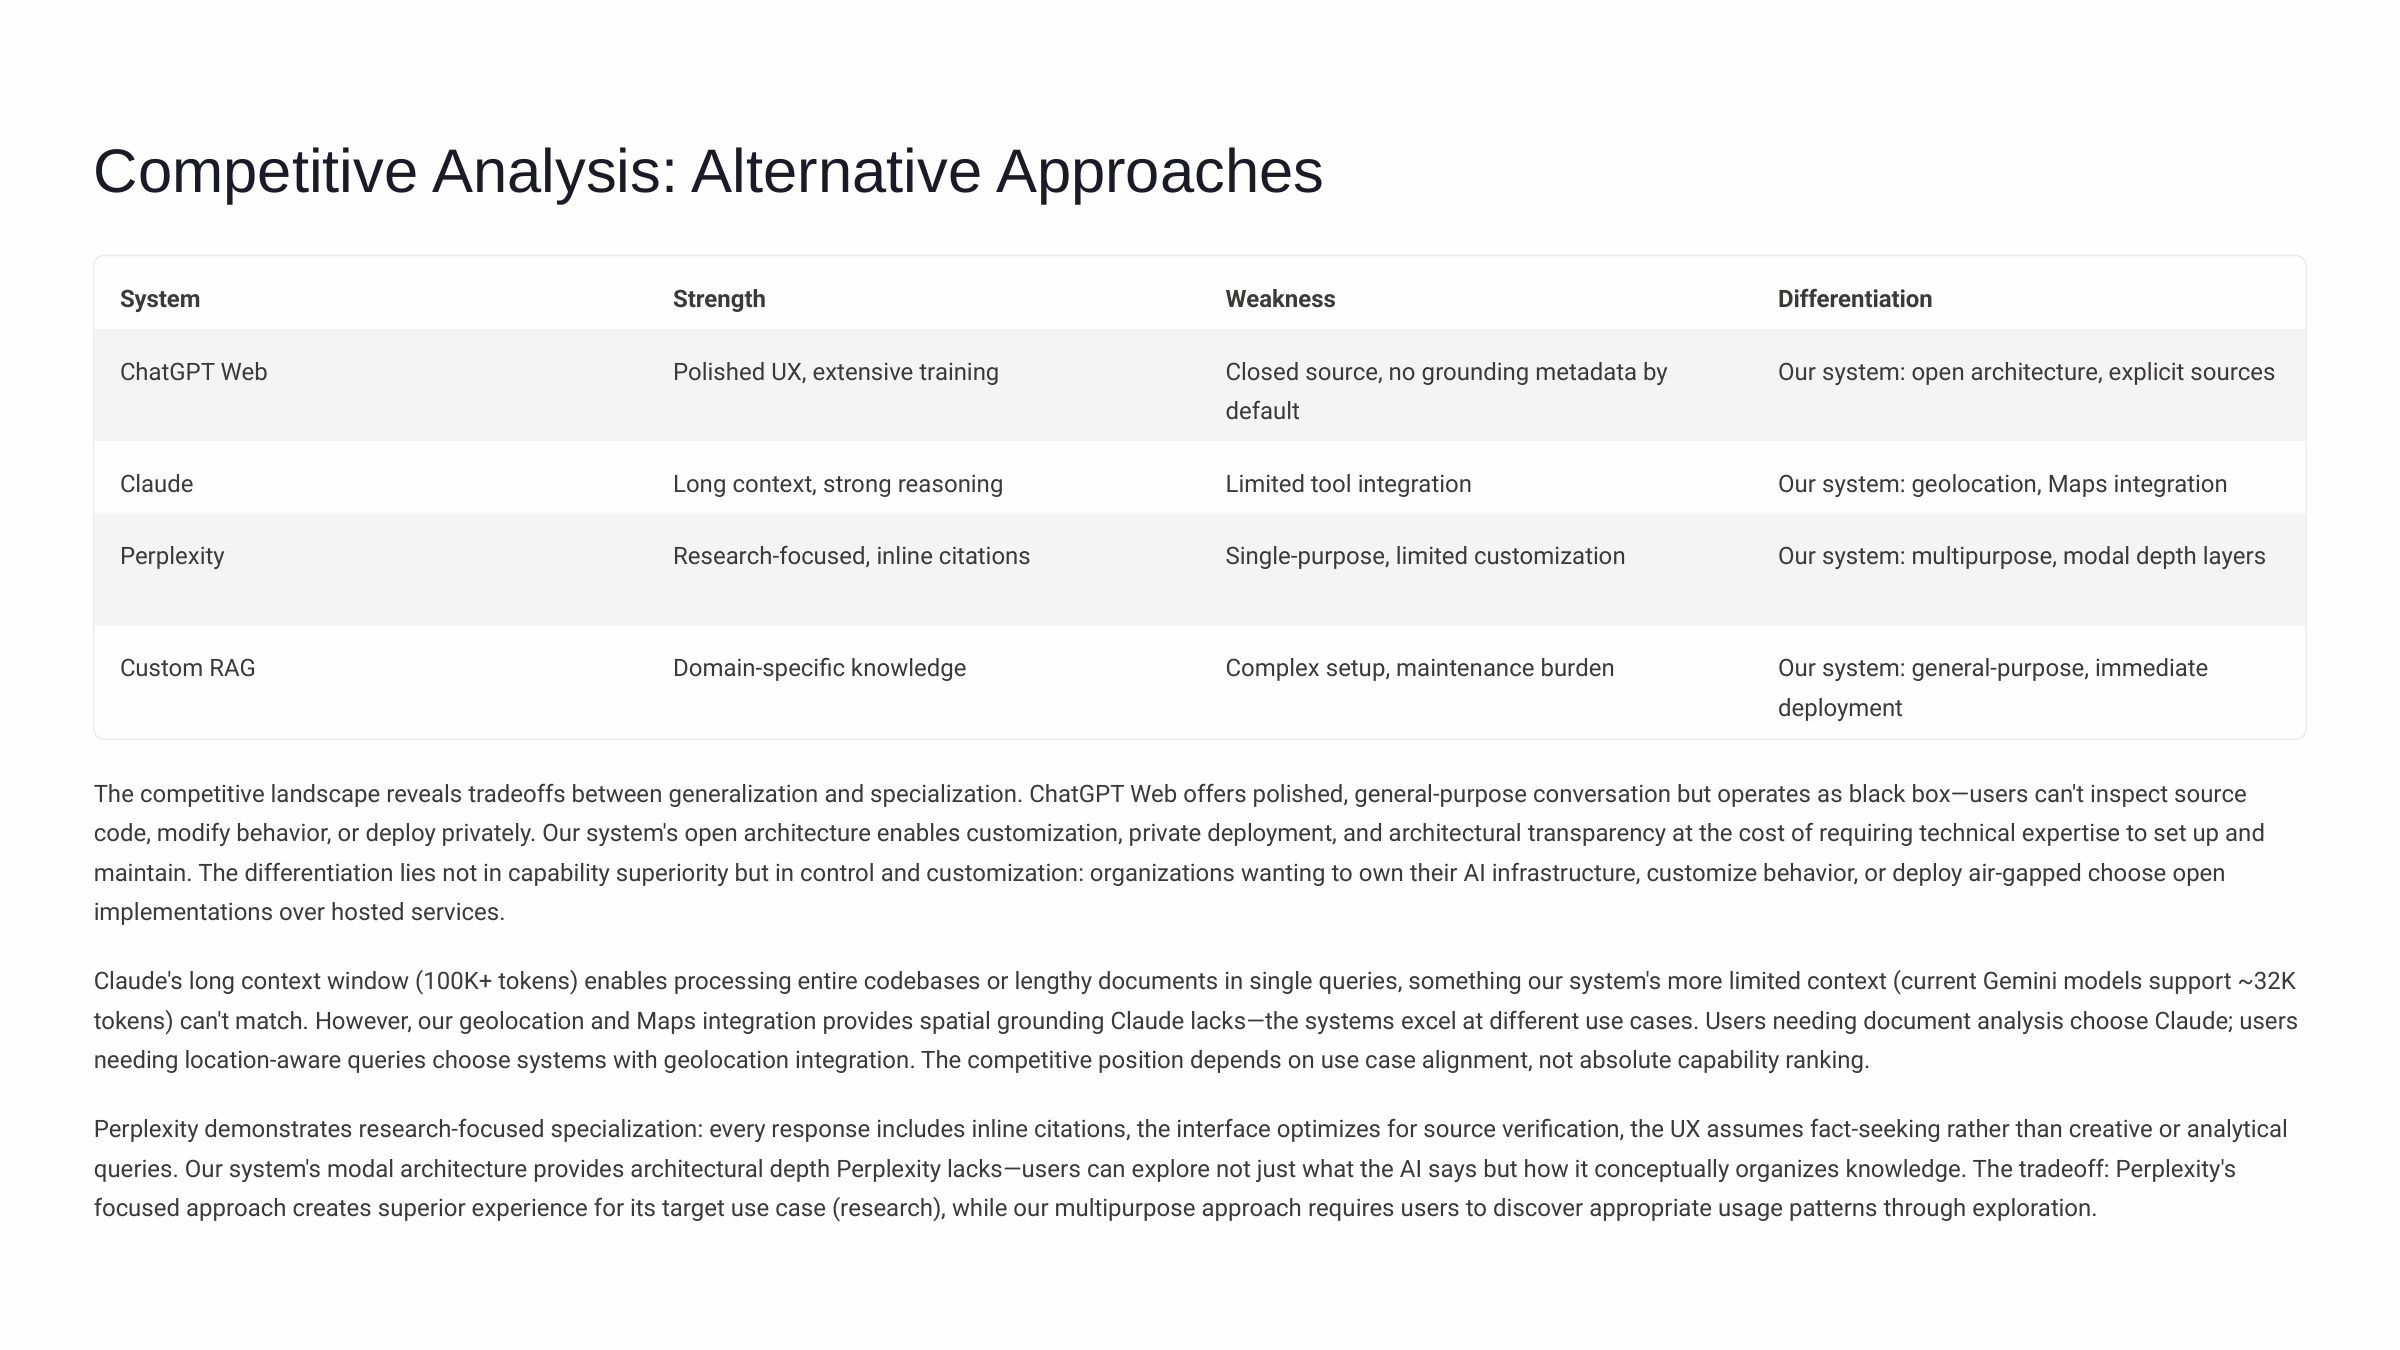

Competitive Analysis: Alternative Approaches

System
Strength
Weakness
Differentiation

ChatGPT Web
Polished UX, extensive training
Closed source, no grounding metadata by default
Our system: open architecture, explicit sources

Claude
Long context, strong reasoning
Limited tool integration
Our system: geolocation, Maps integration

Perplexity
Research-focused, inline citations
Single-purpose, limited customization
Our system: multipurpose, modal depth layers

Custom RAG
Domain-specific knowledge
Complex setup, maintenance burden
Our system: general-purpose, immediate deployment
The competitive landscape reveals tradeoffs between generalization and specialization. ChatGPT Web offers polished, general-purpose conversation but operates as black box—users can't inspect source code, modify behavior, or deploy privately. Our system's open architecture enables customization, private deployment, and architectural transparency at the cost of requiring technical expertise to set up and maintain. The differentiation lies not in capability superiority but in control and customization: organizations wanting to own their AI infrastructure, customize behavior, or deploy air-gapped choose open implementations over hosted services.
Claude's long context window (100K+ tokens) enables processing entire codebases or lengthy documents in single queries, something our system's more limited context (current Gemini models support ~32K tokens) can't match. However, our geolocation and Maps integration provides spatial grounding Claude lacks—the systems excel at different use cases. Users needing document analysis choose Claude; users needing location-aware queries choose systems with geolocation integration. The competitive position depends on use case alignment, not absolute capability ranking.
Perplexity demonstrates research-focused specialization: every response includes inline citations, the interface optimizes for source verification, the UX assumes fact-seeking rather than creative or analytical queries. Our system's modal architecture provides architectural depth Perplexity lacks—users can explore not just what the AI says but how it conceptually organizes knowledge. The tradeoff: Perplexity's focused approach creates superior experience for its target use case (research), while our multipurpose approach requires users to discover appropriate usage patterns through exploration.